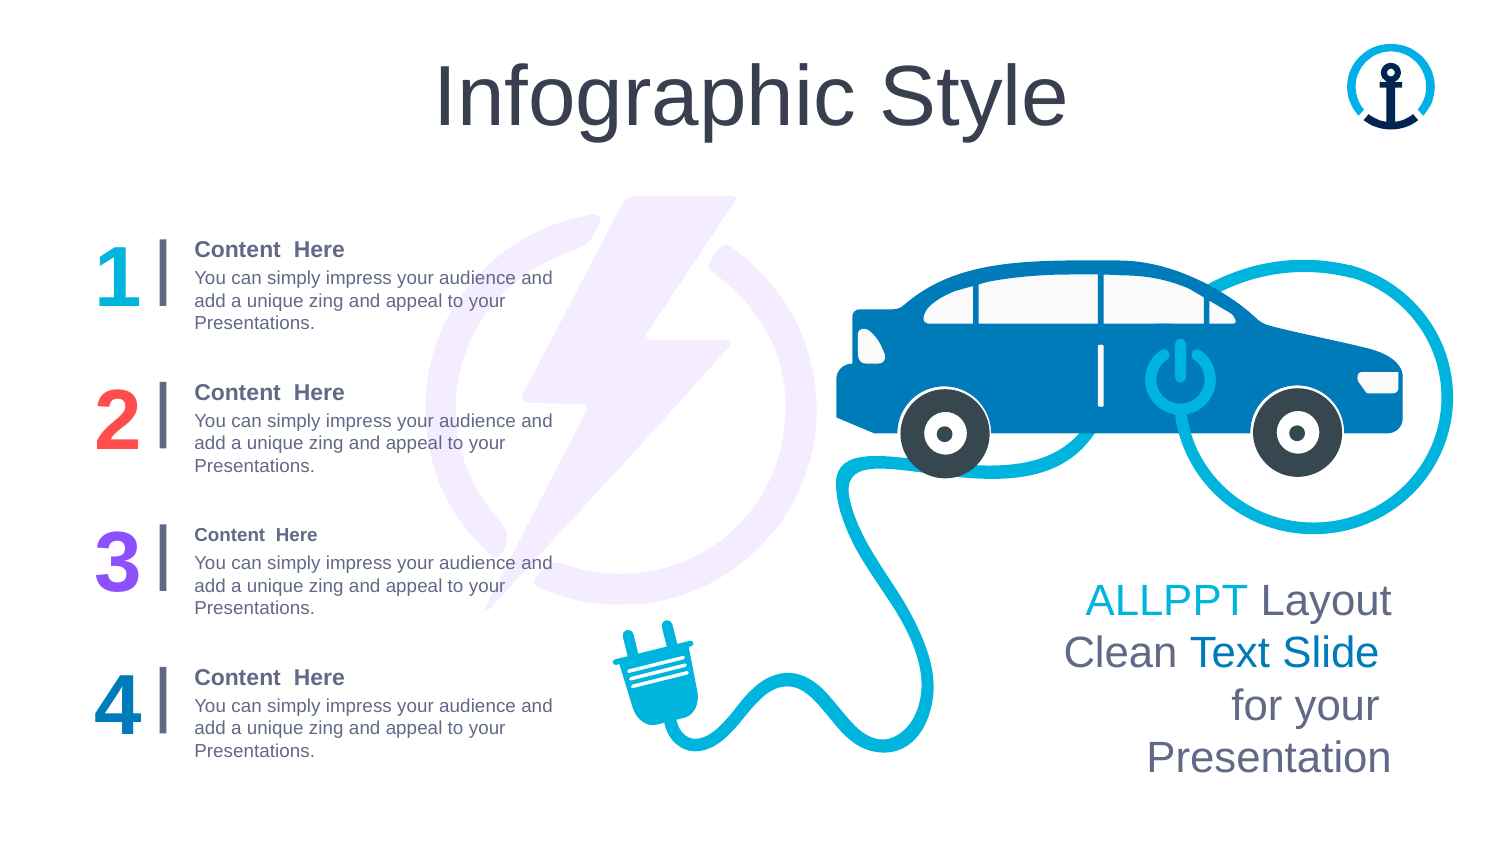

Infographic Style

1
Content  Here
You can simply impress your audience and add a unique zing and appeal to your Presentations.

2
Content  Here
You can simply impress your audience and add a unique zing and appeal to your Presentations.

3
Content  Here
You can simply impress your audience and add a unique zing and appeal to your Presentations.

ALLPPT Layout
Clean Text Slide
for your
Presentation
4
Content  Here
You can simply impress your audience and add a unique zing and appeal to your Presentations.